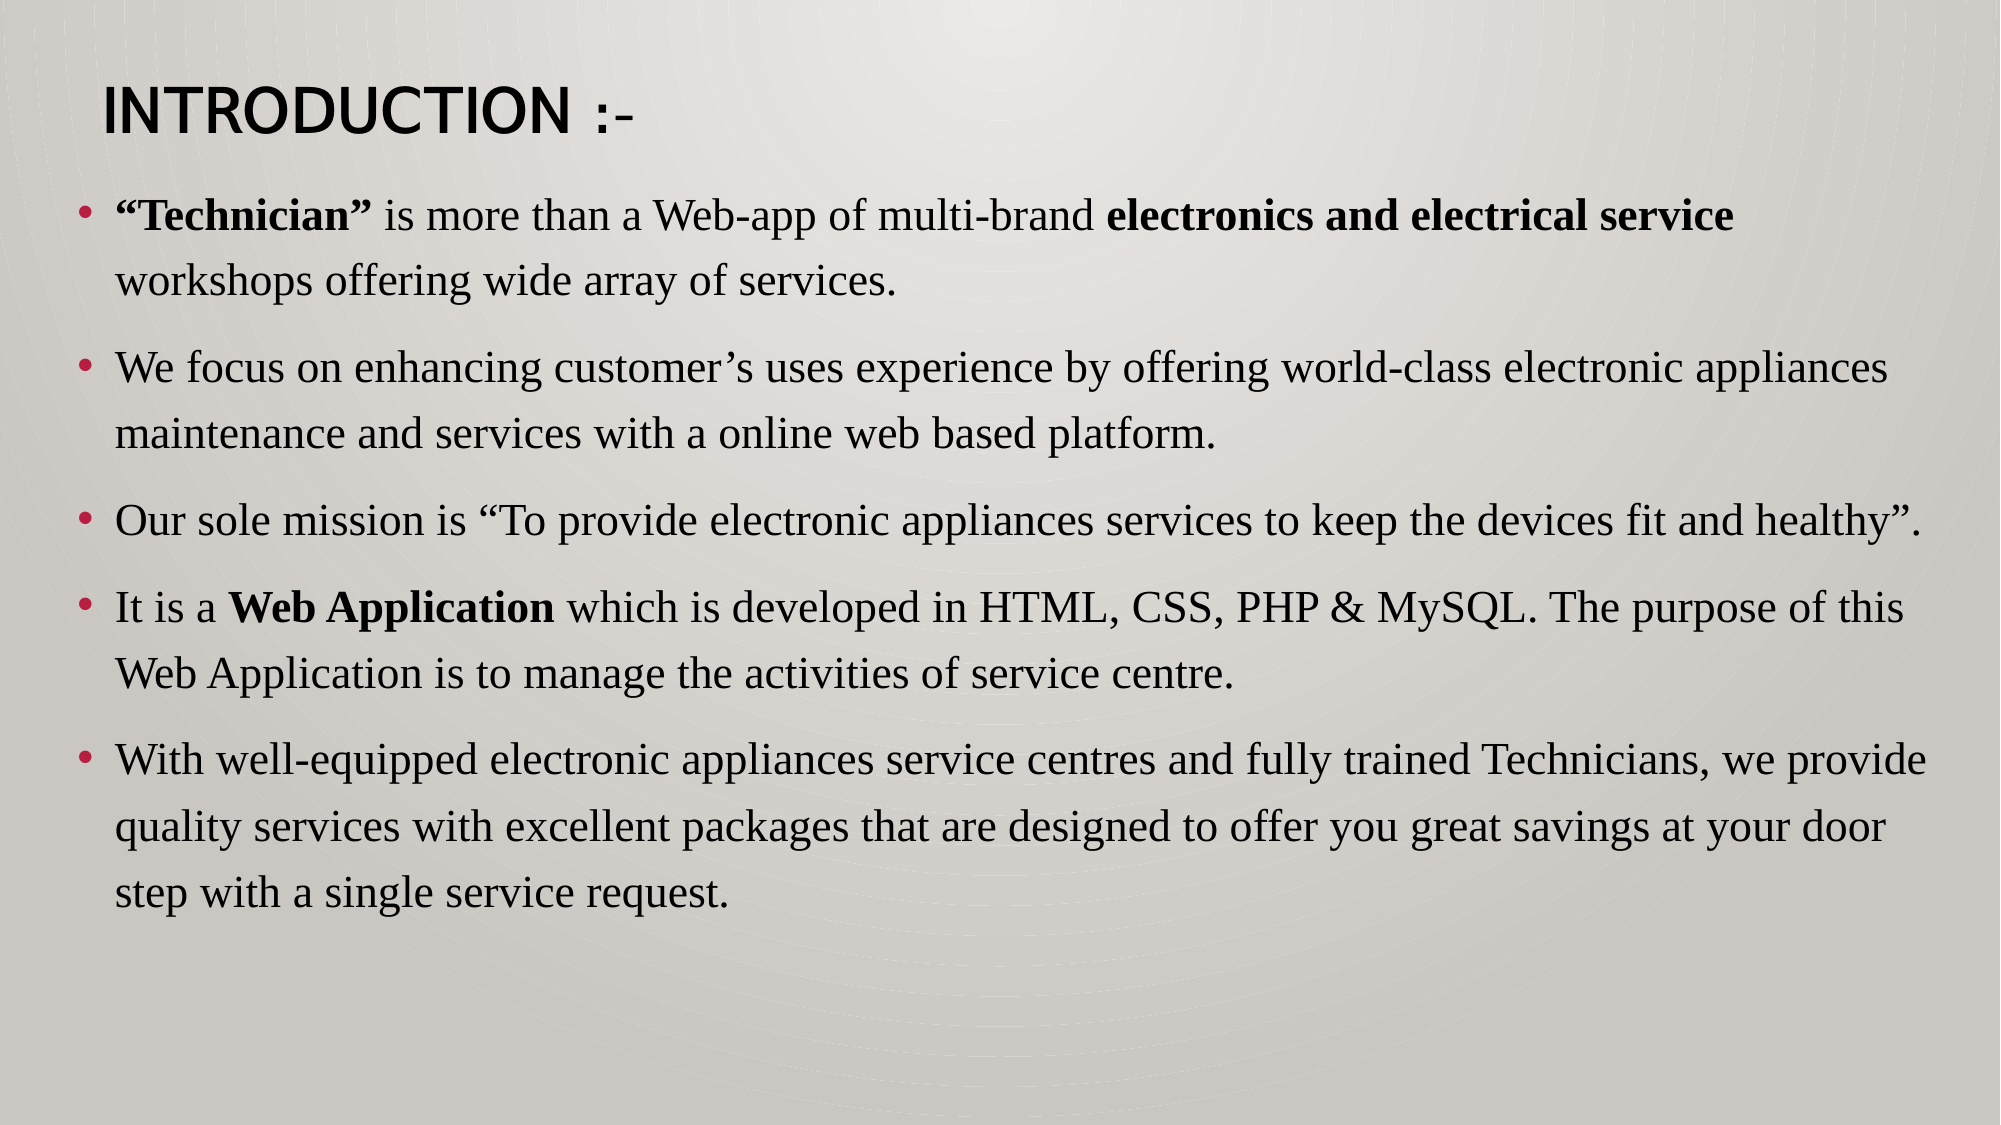

Introduction :-
“Technician” is more than a Web-app of multi-brand electronics and electrical service workshops offering wide array of services.
We focus on enhancing customer’s uses experience by offering world-class electronic appliances maintenance and services with a online web based platform.
Our sole mission is “To provide electronic appliances services to keep the devices fit and healthy”.
It is a Web Application which is developed in HTML, CSS, PHP & MySQL. The purpose of this Web Application is to manage the activities of service centre.
With well-equipped electronic appliances service centres and fully trained Technicians, we provide quality services with excellent packages that are designed to offer you great savings at your door step with a single service request.